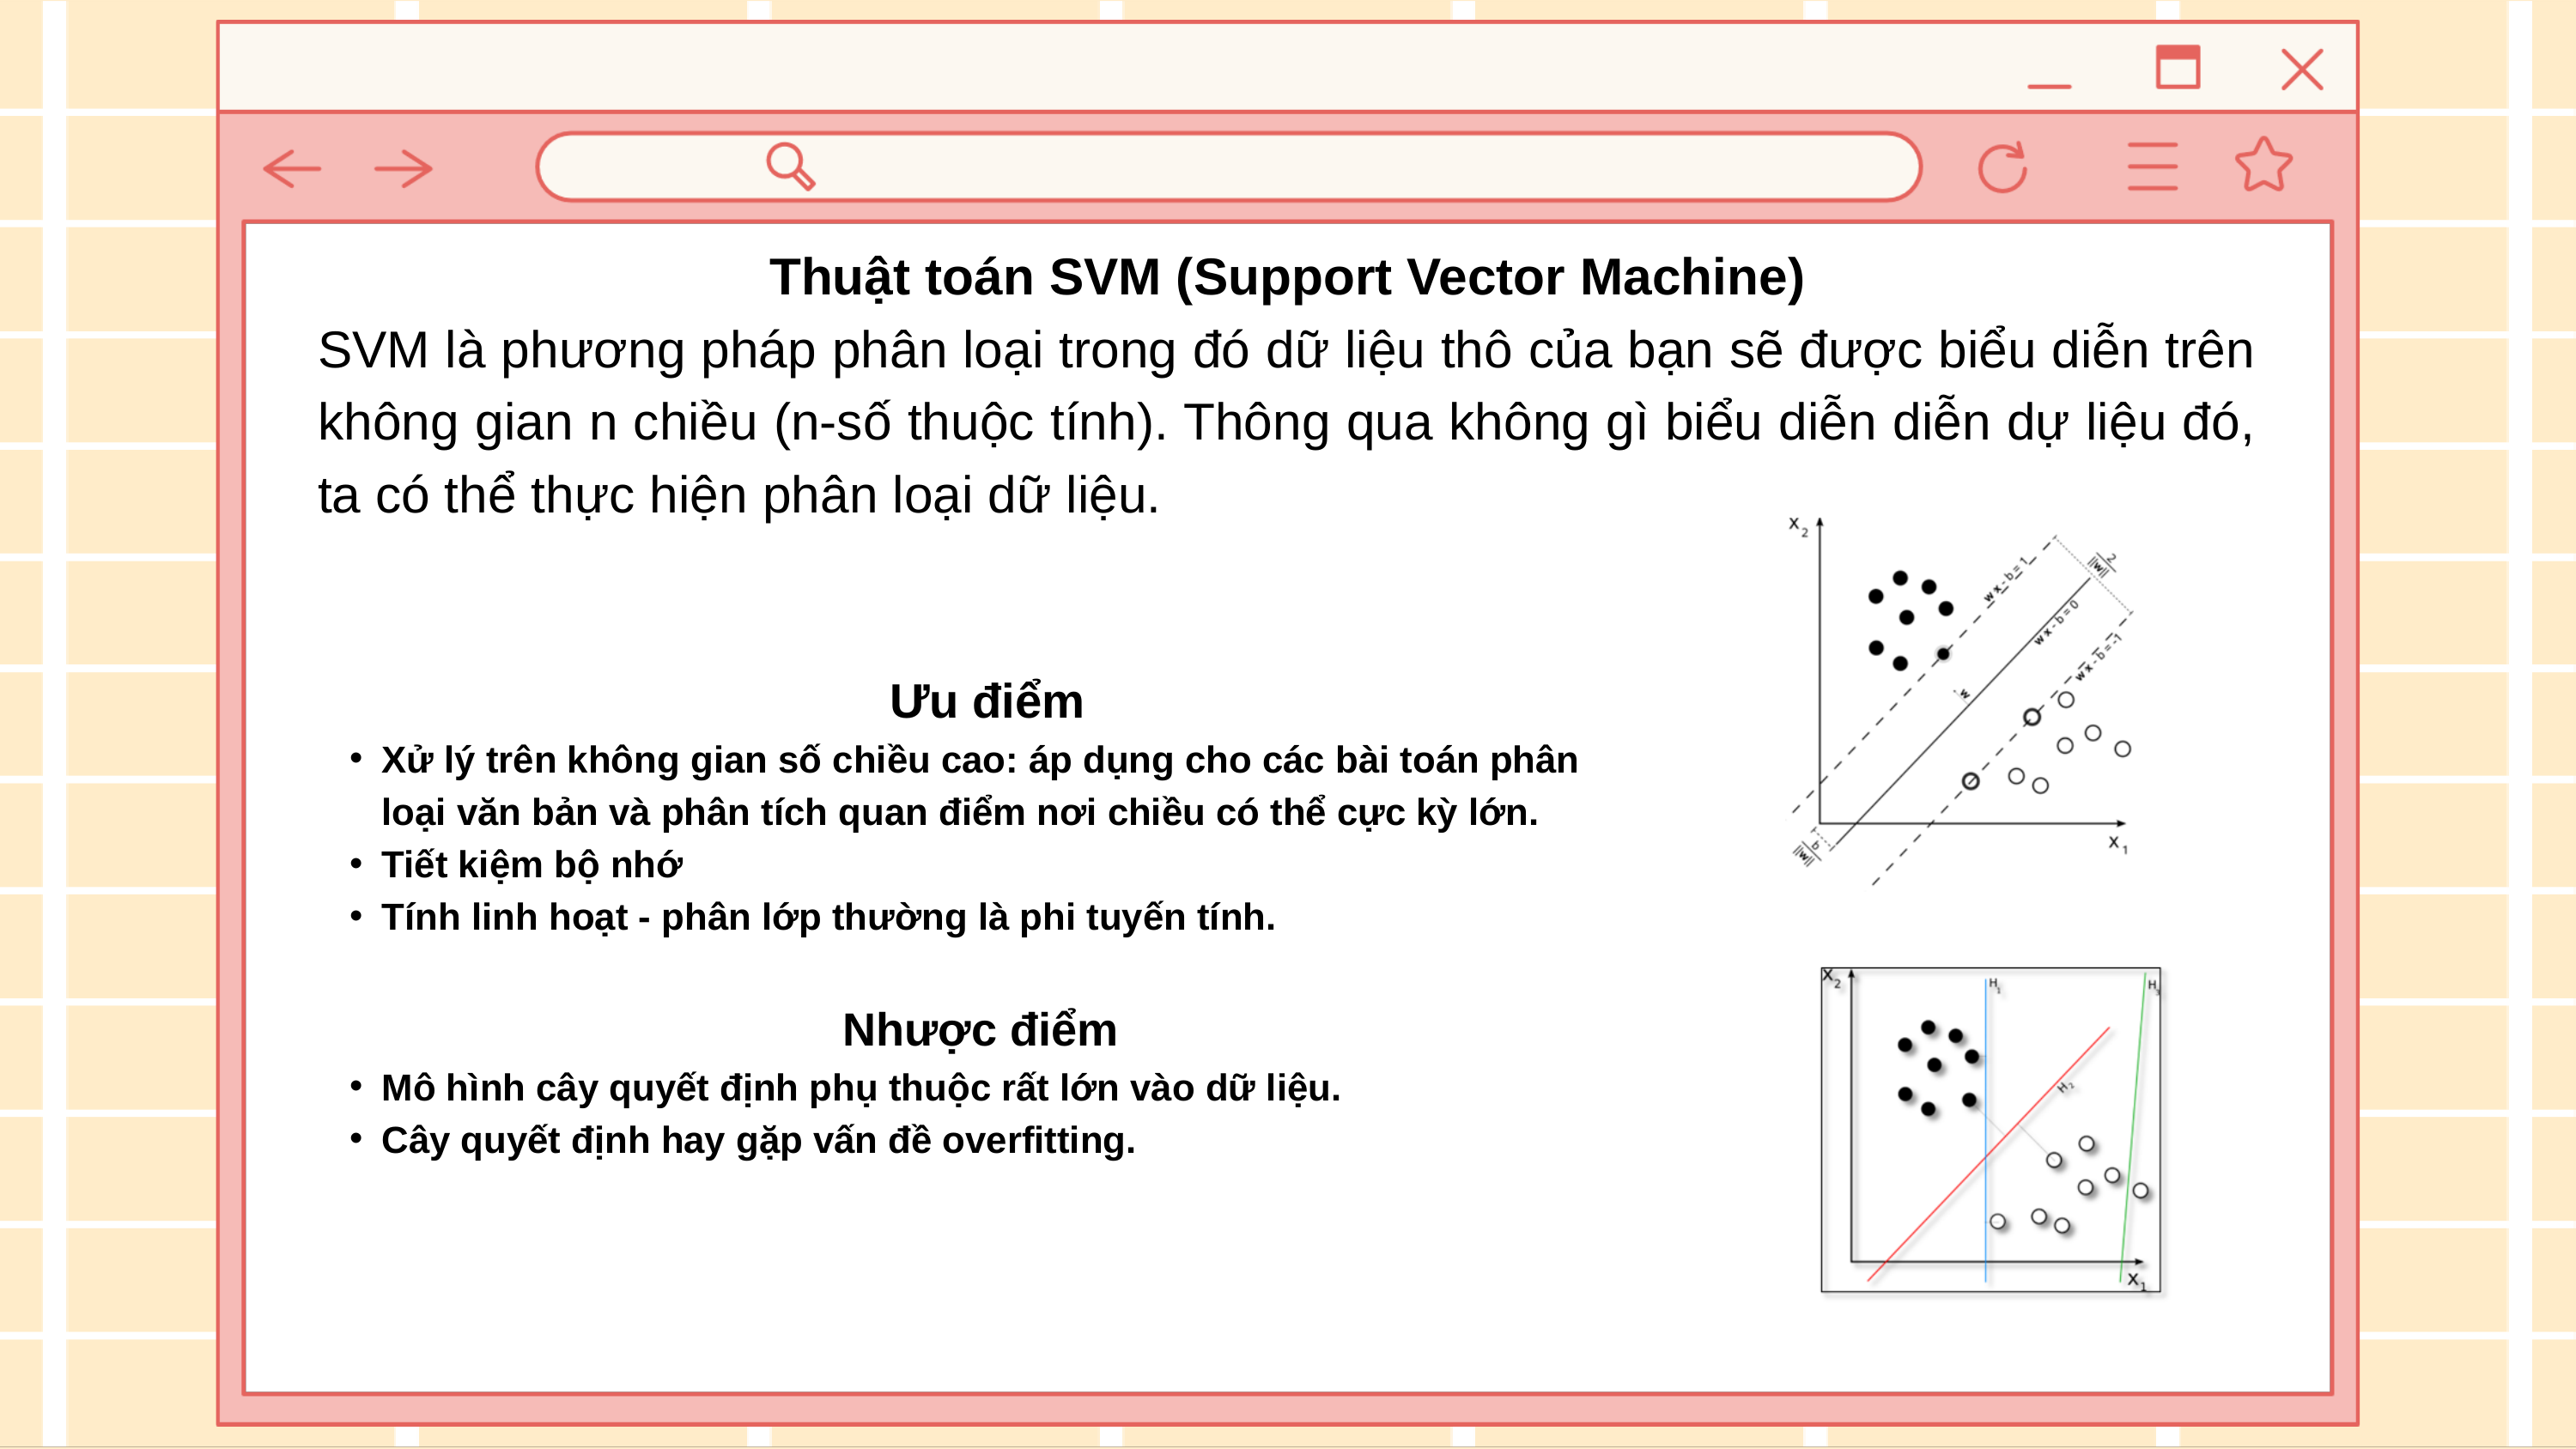

Thuật toán SVM (Support Vector Machine)
SVM là phương pháp phân loại trong đó dữ liệu thô của bạn sẽ được biểu diễn trên không gian n chiều (n-số thuộc tính). Thông qua không gì biểu diễn diễn dự liệu đó, ta có thể thực hiện phân loại dữ liệu.

 Ưu điểm
Xử lý trên không gian số chiều cao: áp dụng cho các bài toán phân loại văn bản và phân tích quan điểm nơi chiều có thể cực kỳ lớn.
Tiết kiệm bộ nhớ
Tính linh hoạt - phân lớp thường là phi tuyến tính.

Nhược điểm
Mô hình cây quyết định phụ thuộc rất lớn vào dữ liệu.
Cây quyết định hay gặp vấn đề overfitting.